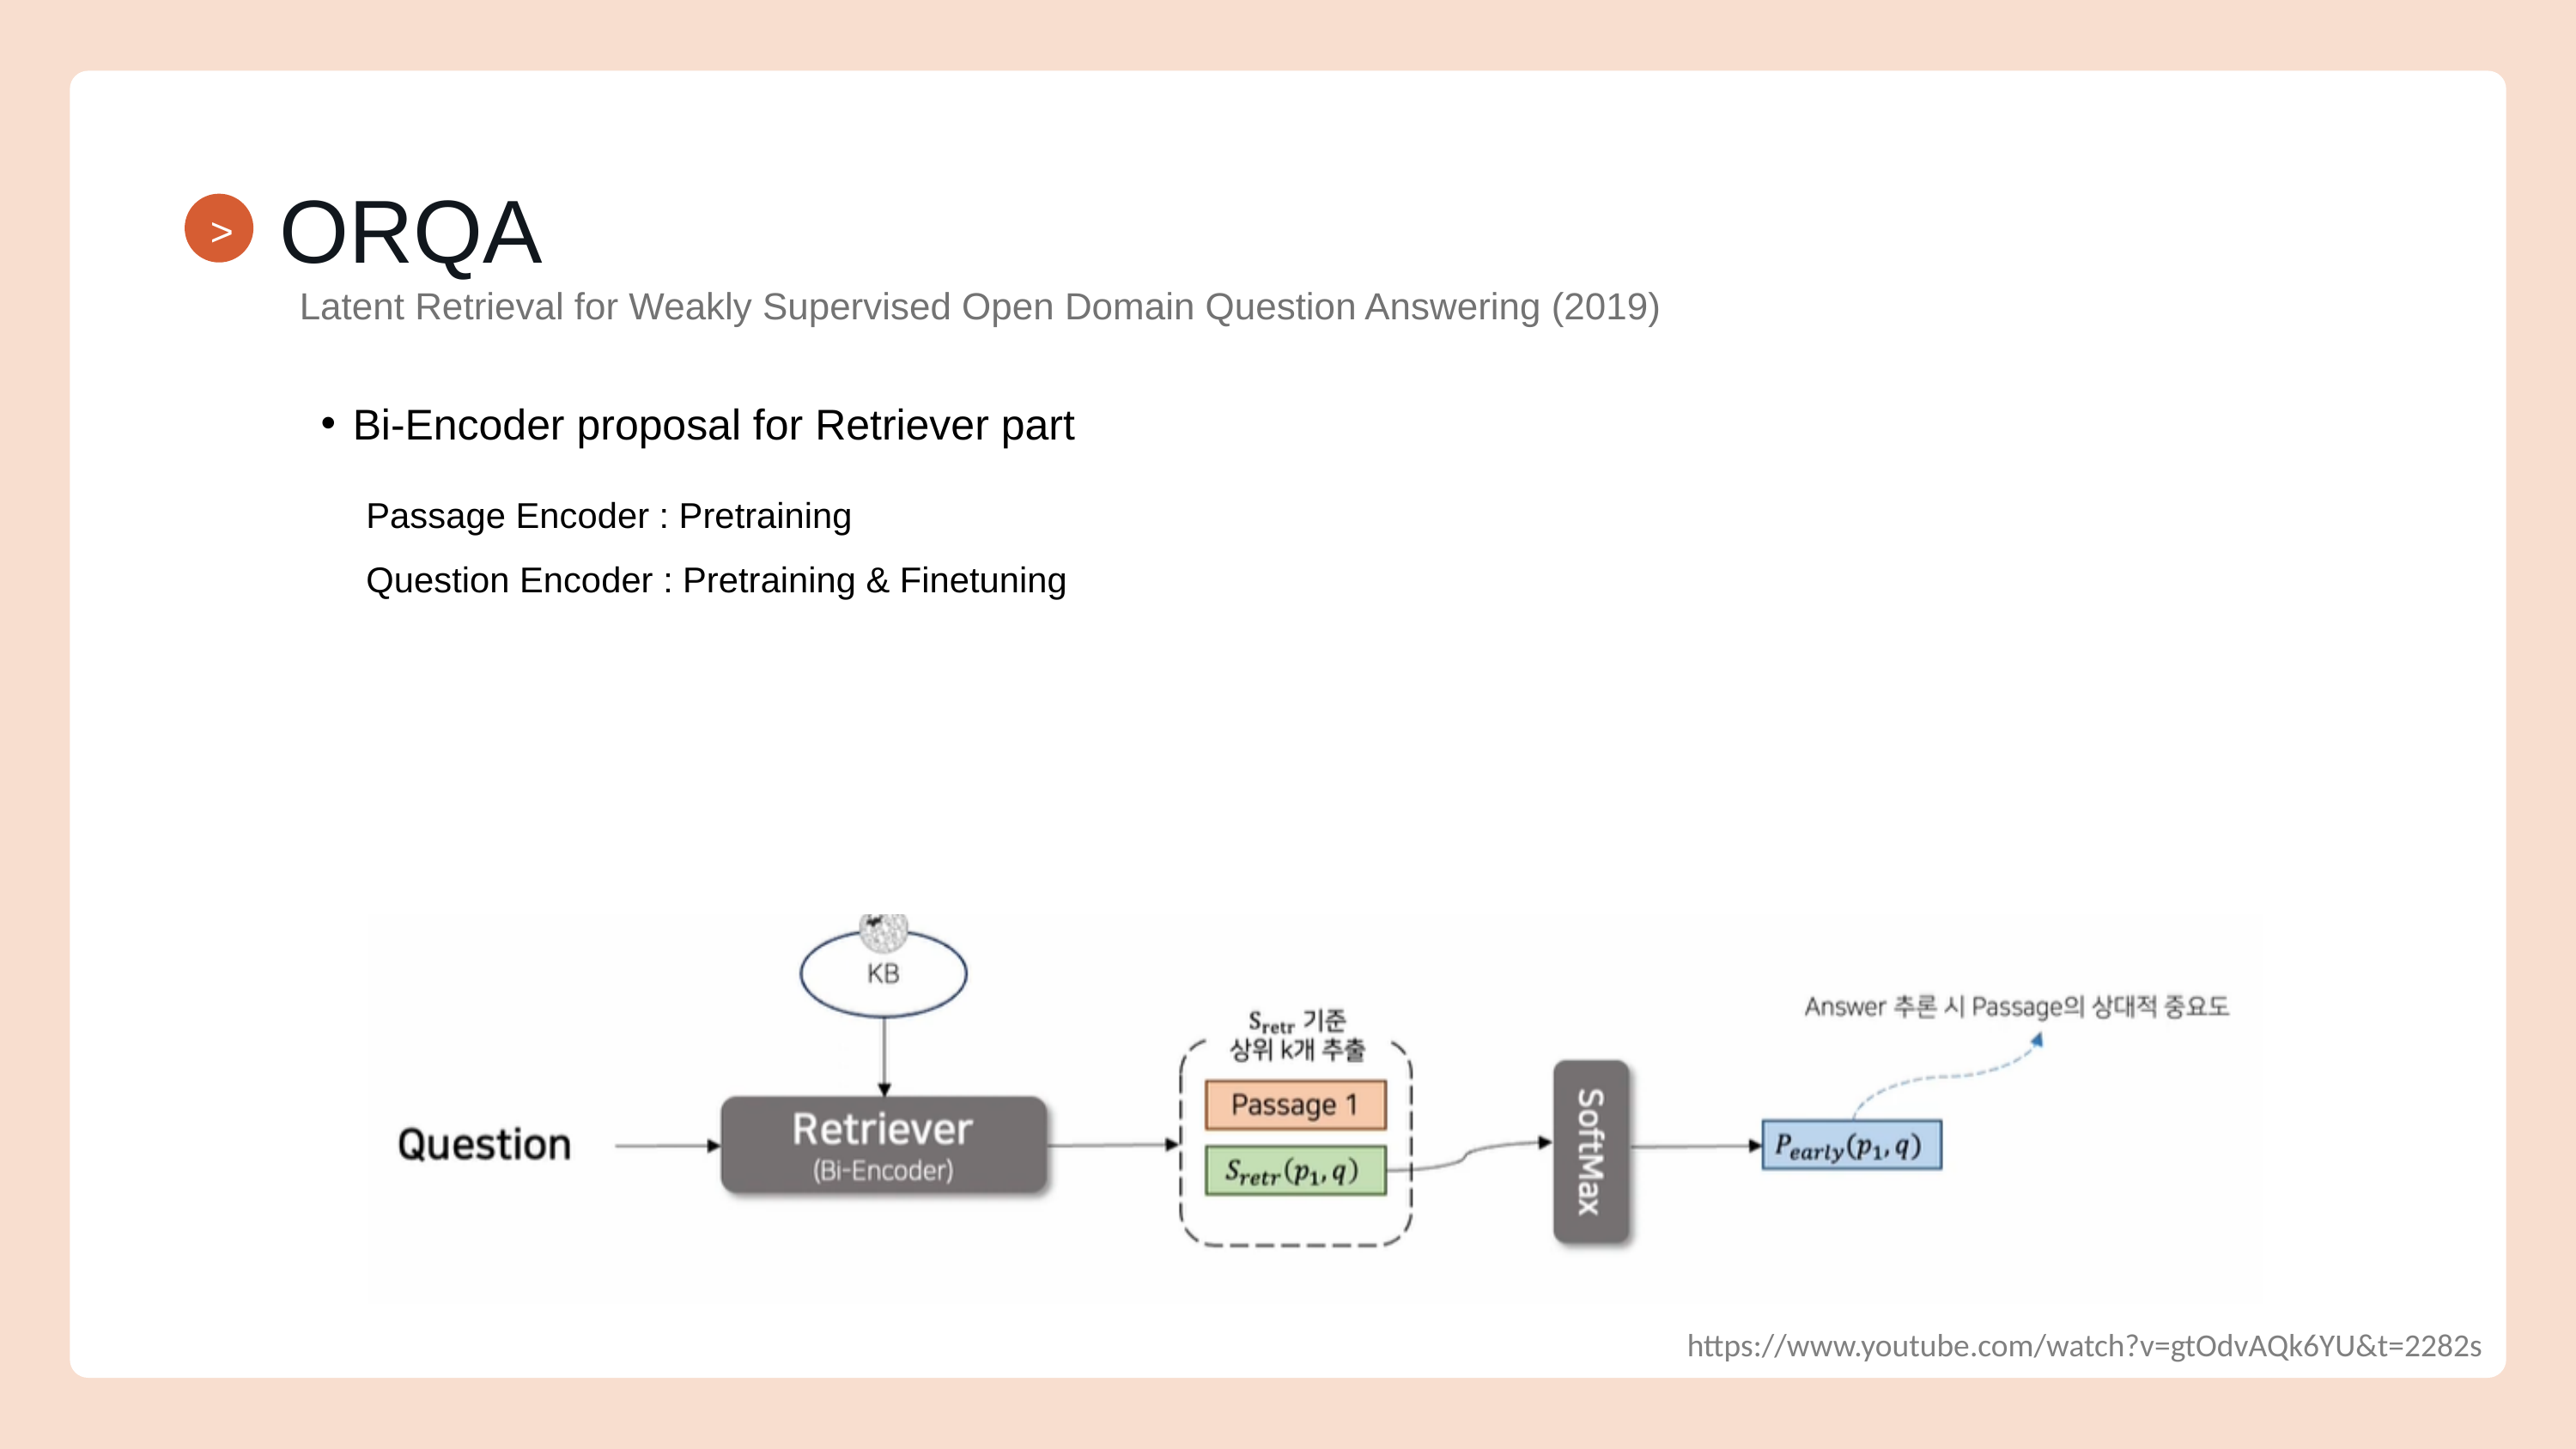

ORQA

>
 Latent Retrieval for Weakly Supervised Open Domain Question Answering (2019)

Bi-Encoder proposal for Retriever part
Passage Encoder : Pretraining
Question Encoder : Pretraining & Finetuning

https://www.youtube.com/watch?v=gtOdvAQk6YU&t=2282s